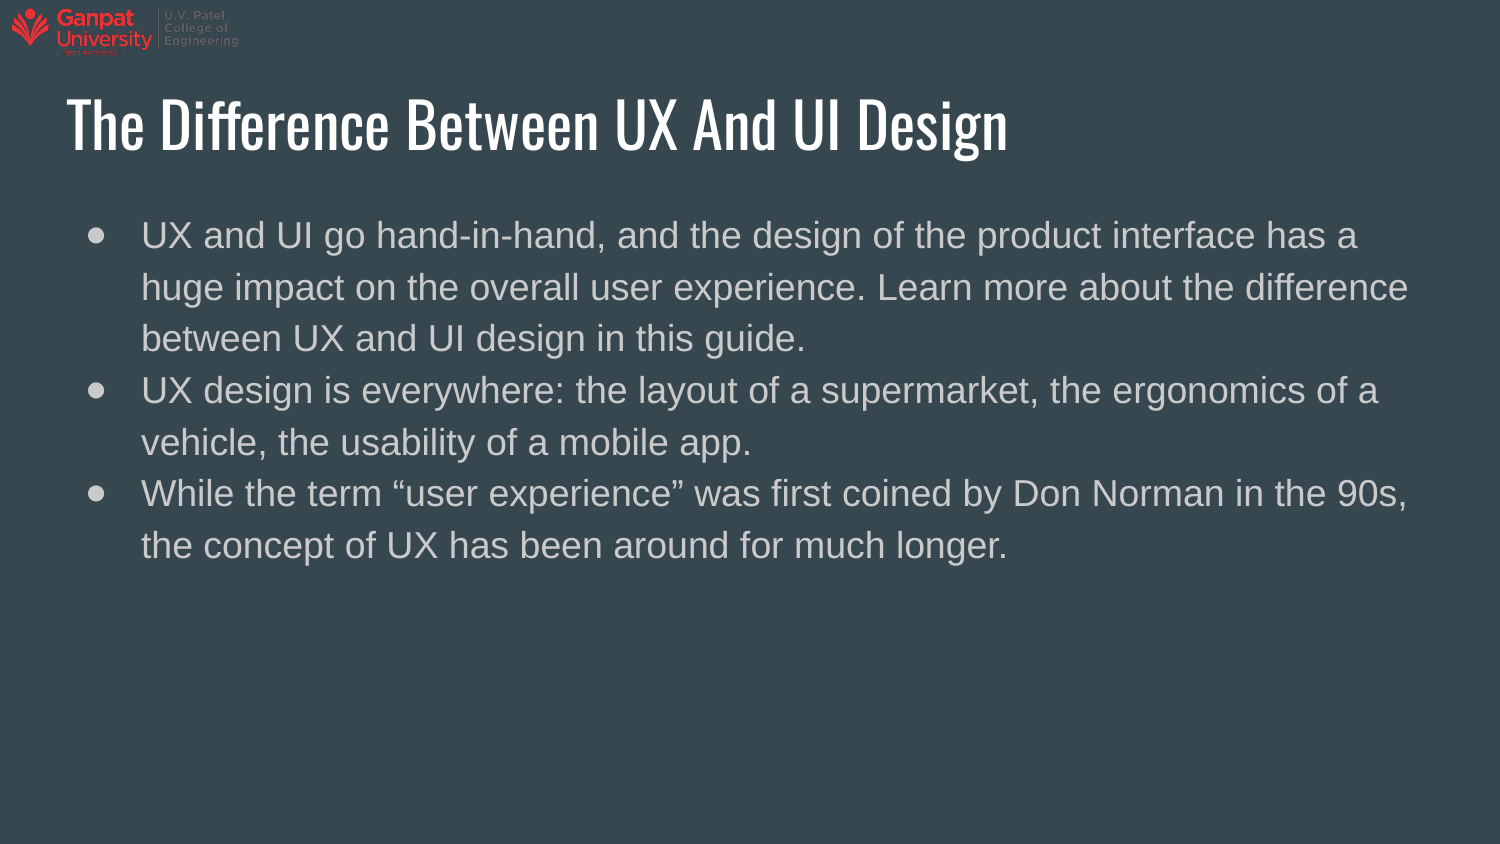

# The Difference Between UX And UI Design
UX and UI go hand-in-hand, and the design of the product interface has a huge impact on the overall user experience. Learn more about the difference between UX and UI design in this guide.
UX design is everywhere: the layout of a supermarket, the ergonomics of a vehicle, the usability of a mobile app.
While the term “user experience” was first coined by Don Norman in the 90s, the concept of UX has been around for much longer.